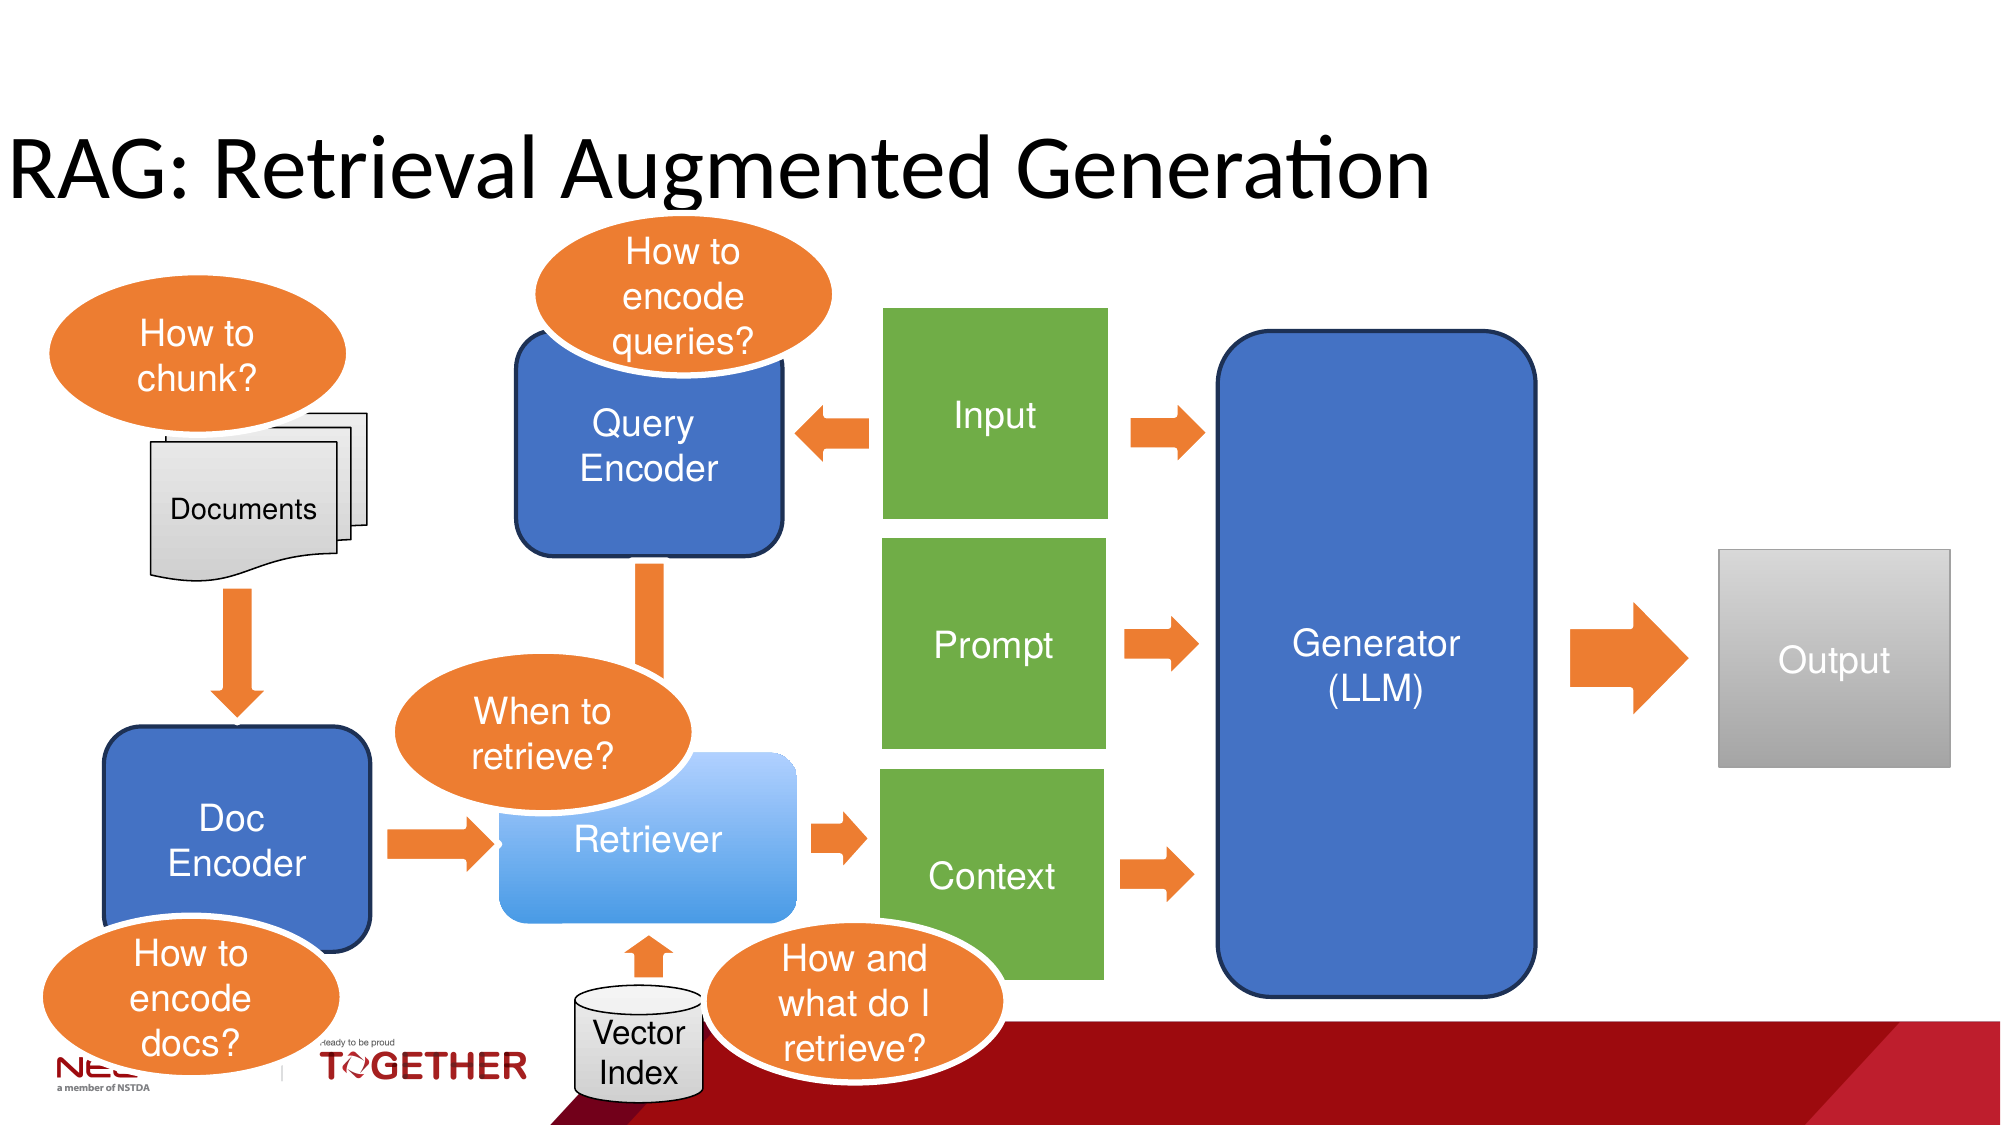

RAG: Retrieval Augmented Generation
How to encode queries?
How to chunk?
Input
Query
Encoder
Generator
(LLM)

Documents
Prompt
Output

When to retrieve?
Doc
Encoder
Retriever
Context

How to encode docs?
How and what do I retrieve?

Vector Index